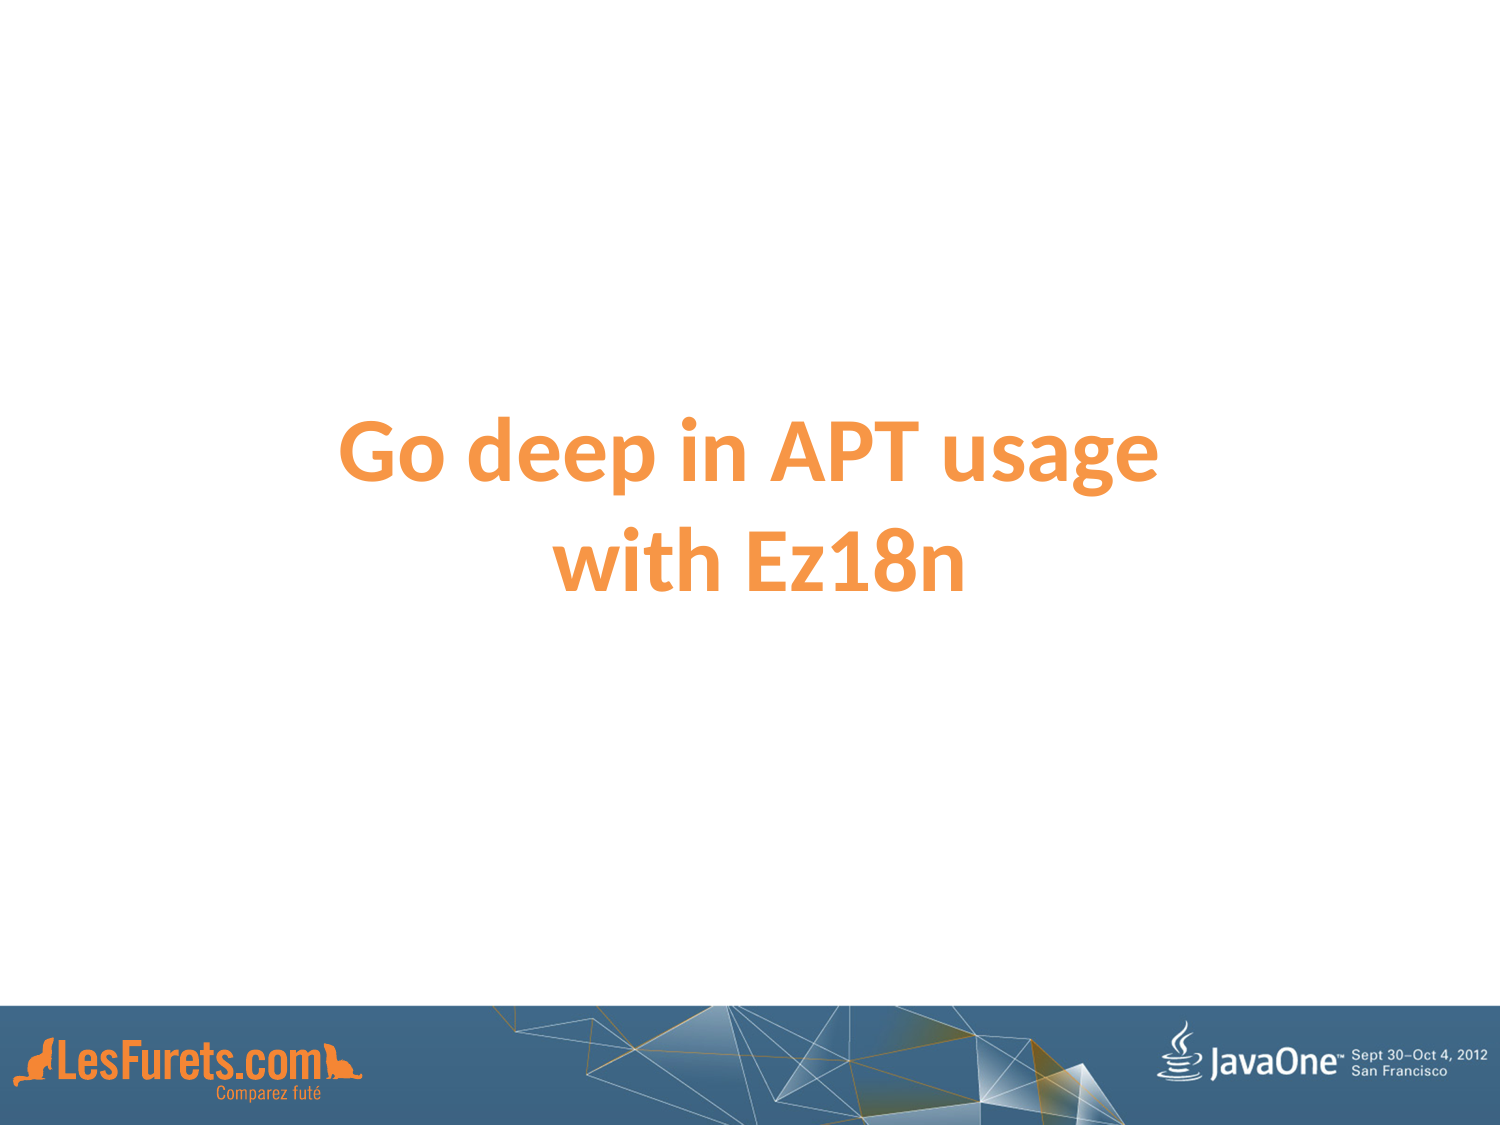

# Go deep in APT usage with Ez18n